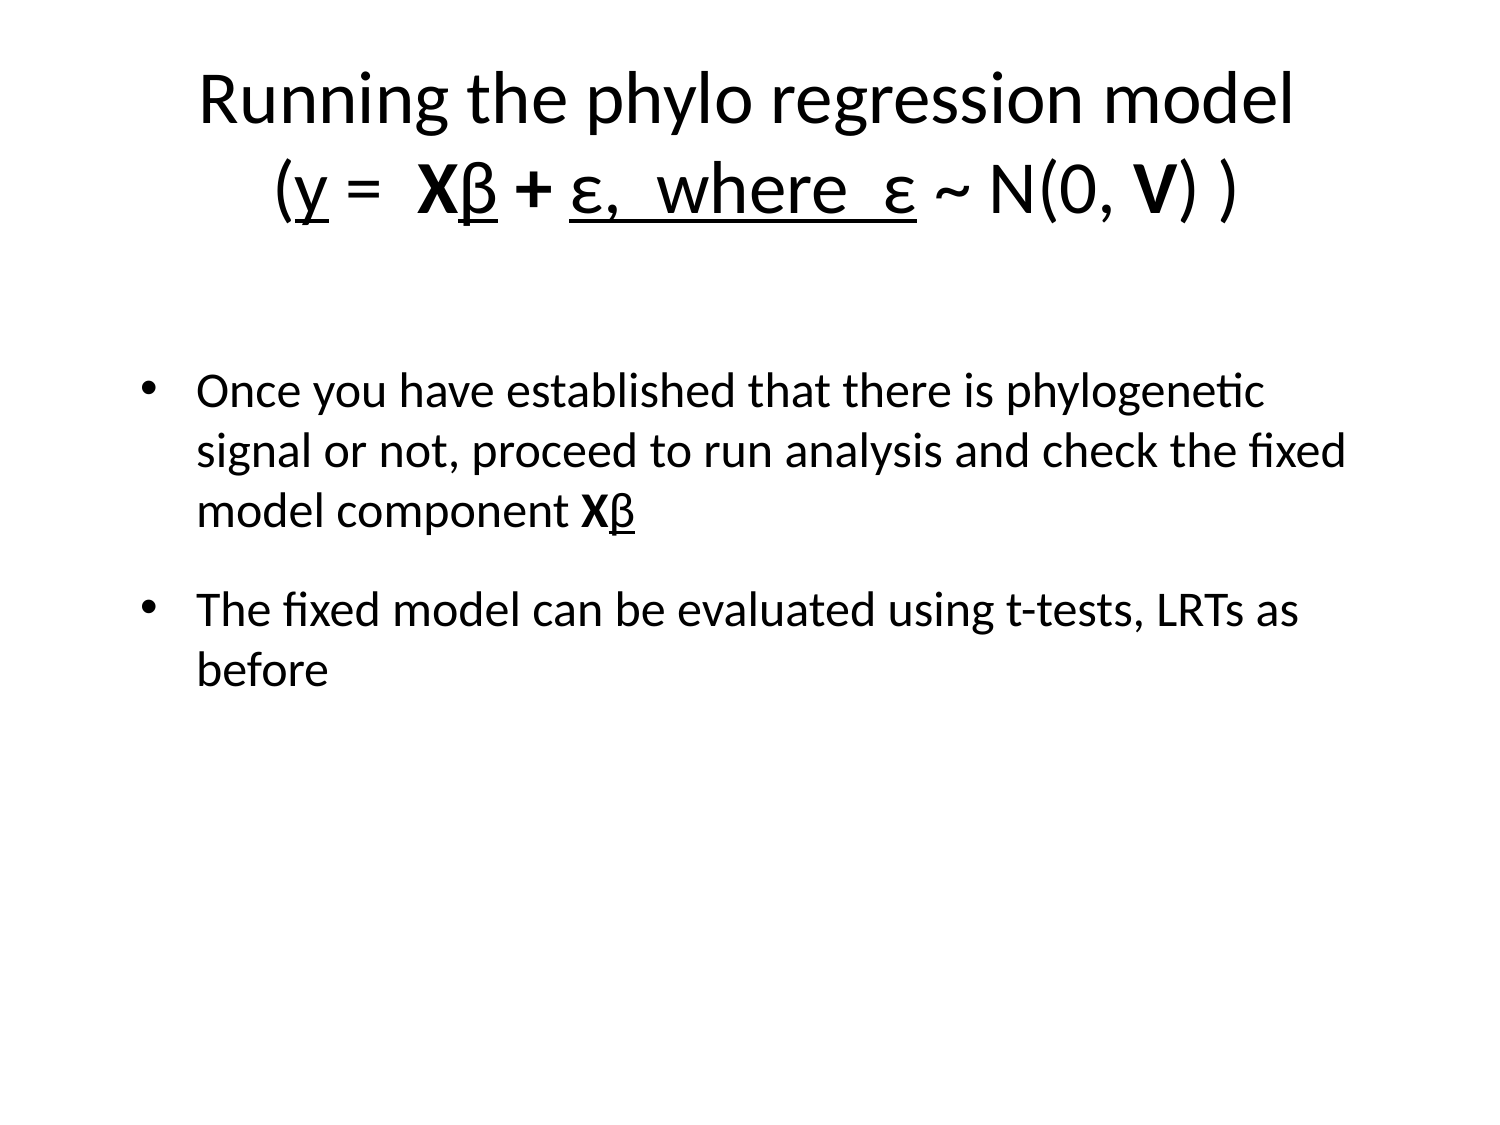

# Running the phylo regression model (y =  Xβ + ε,  where  ε ~ N(0, V) )
Once you have established that there is phylogenetic signal or not, proceed to run analysis and check the fixed model component Xβ

The fixed model can be evaluated using t-tests, LRTs as before